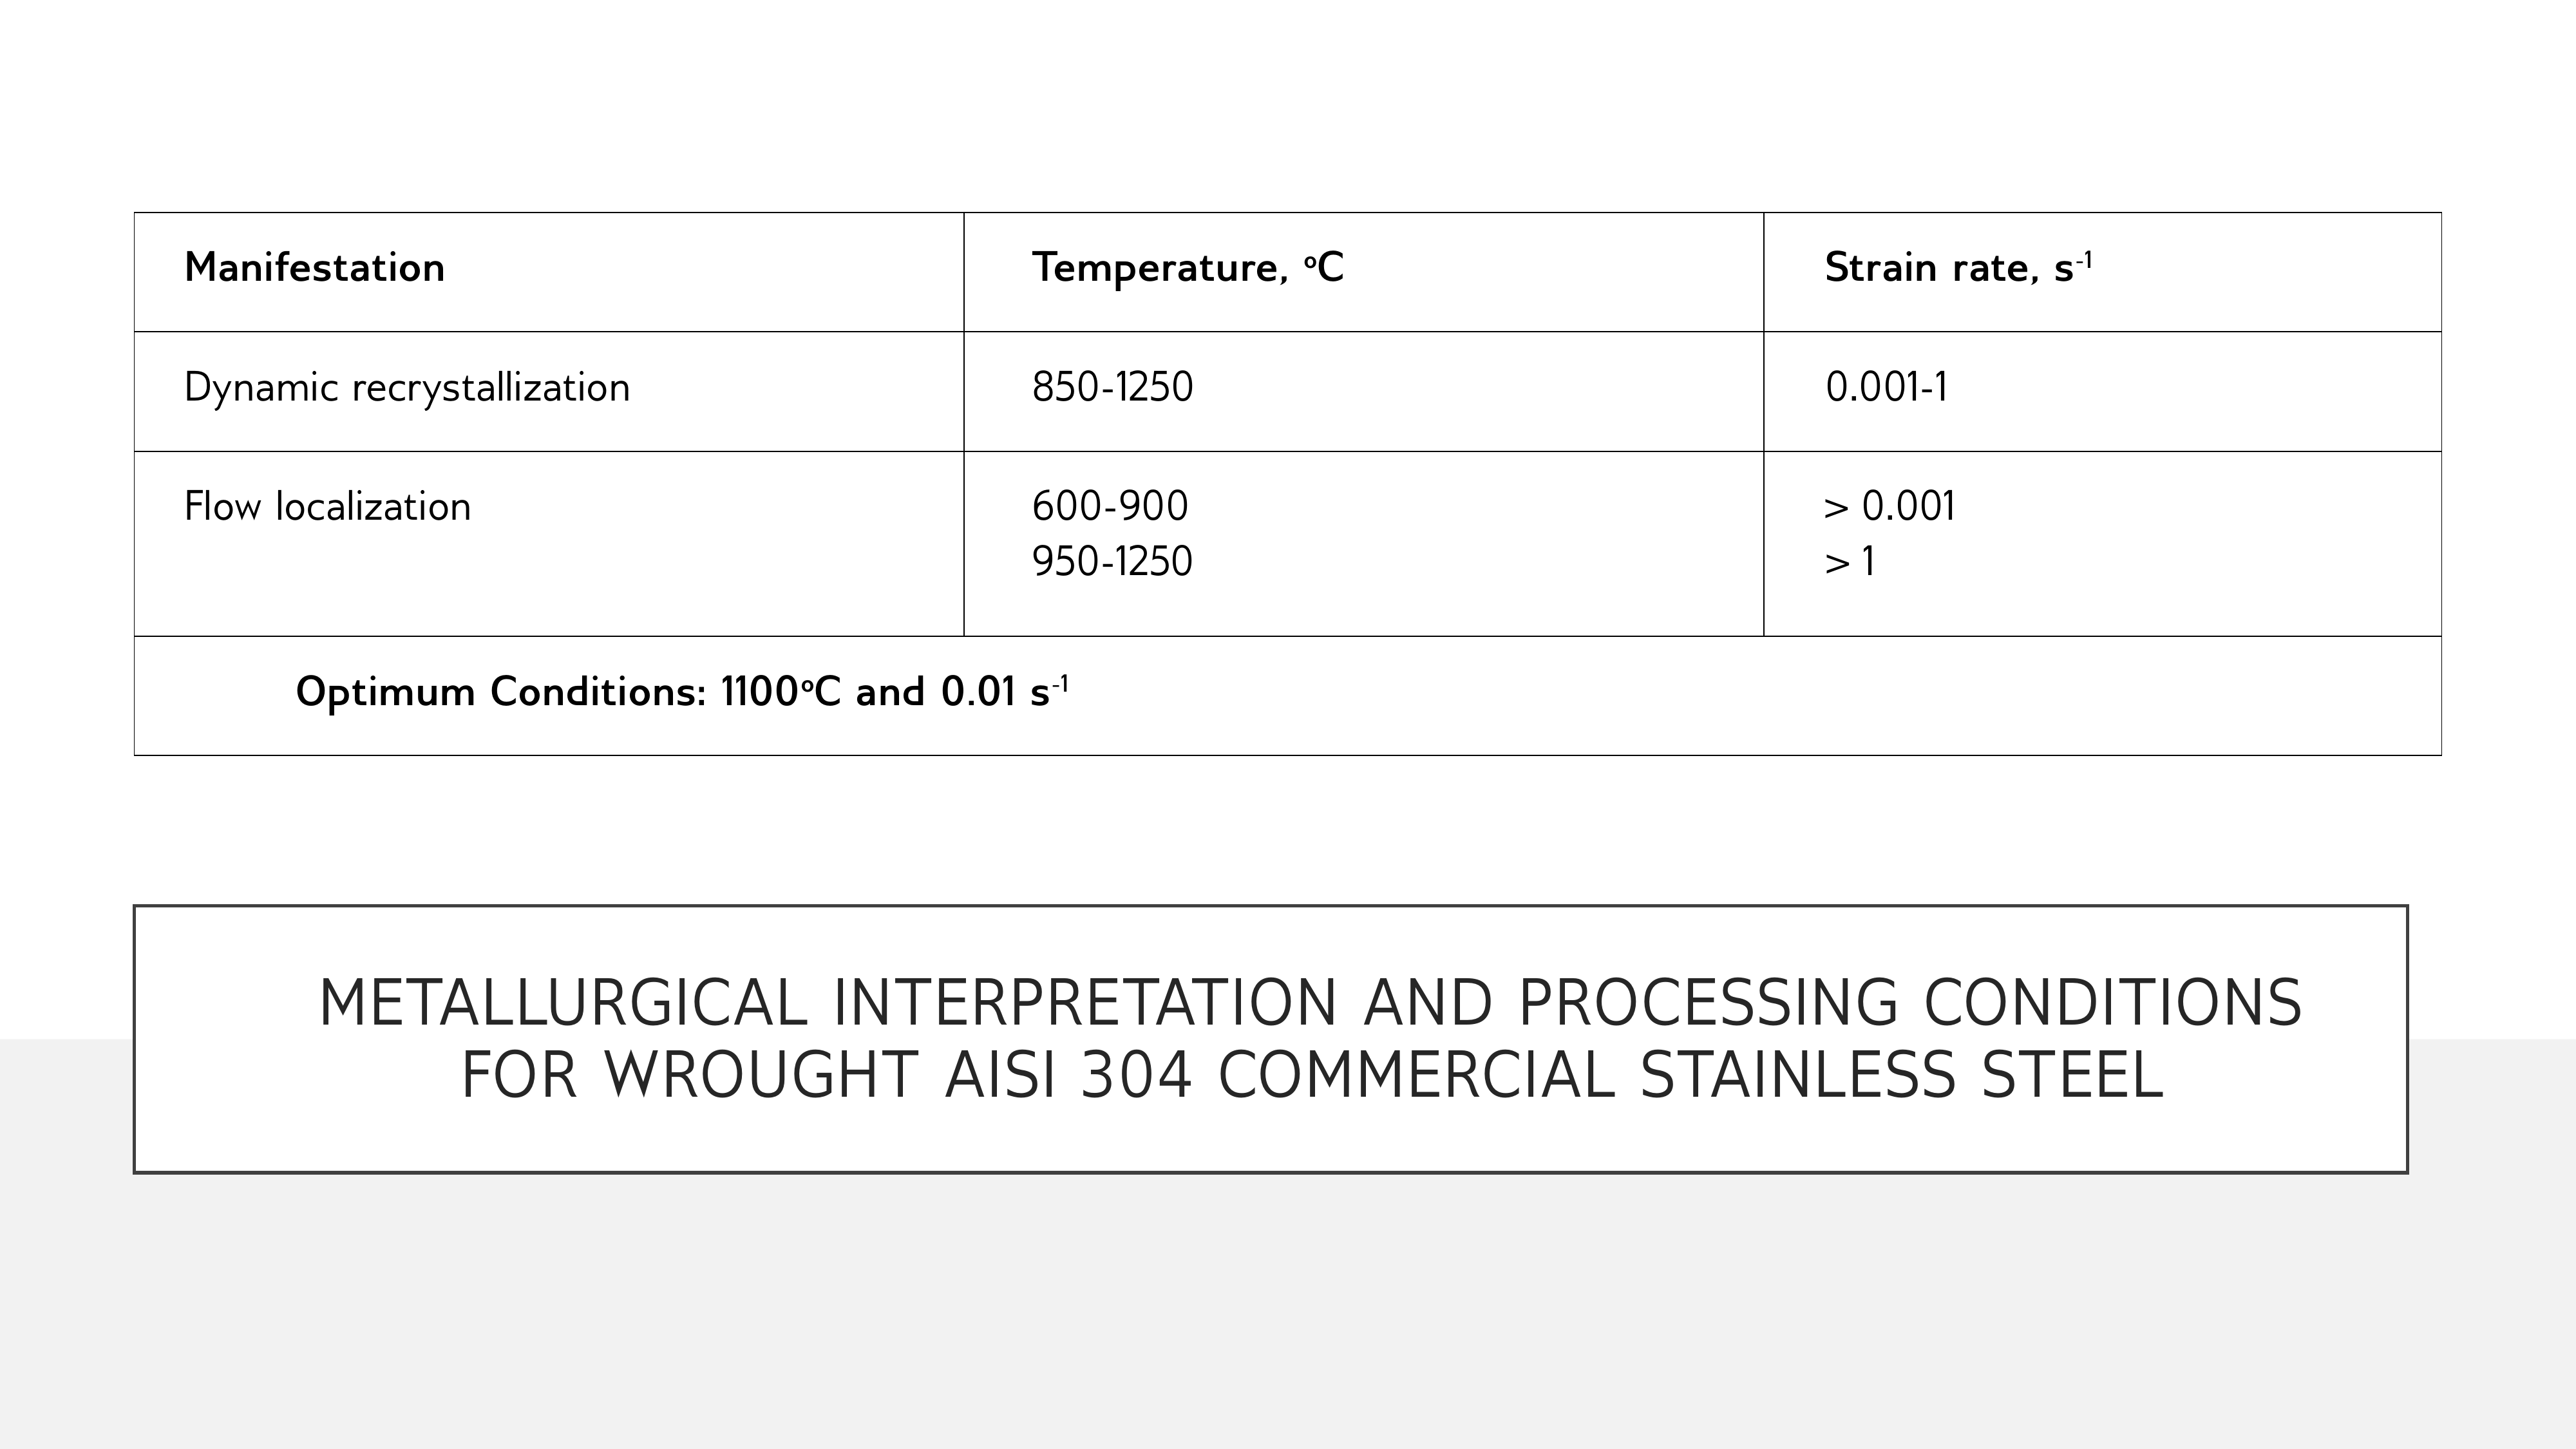

| Manifestation | Temperature, oC | Strain rate, s-1 |
| --- | --- | --- |
| Dynamic recrystallization | 850-1250 | 0.001-1 |
| Flow localization | 600-900 950-1250 | > 0.001 > 1 |
| Optimum Conditions: 1100oC and 0.01 s-1 |  |  |
# Metallurgical interpretation and processing conditions for wrought AISI 304 commercial stainless steel